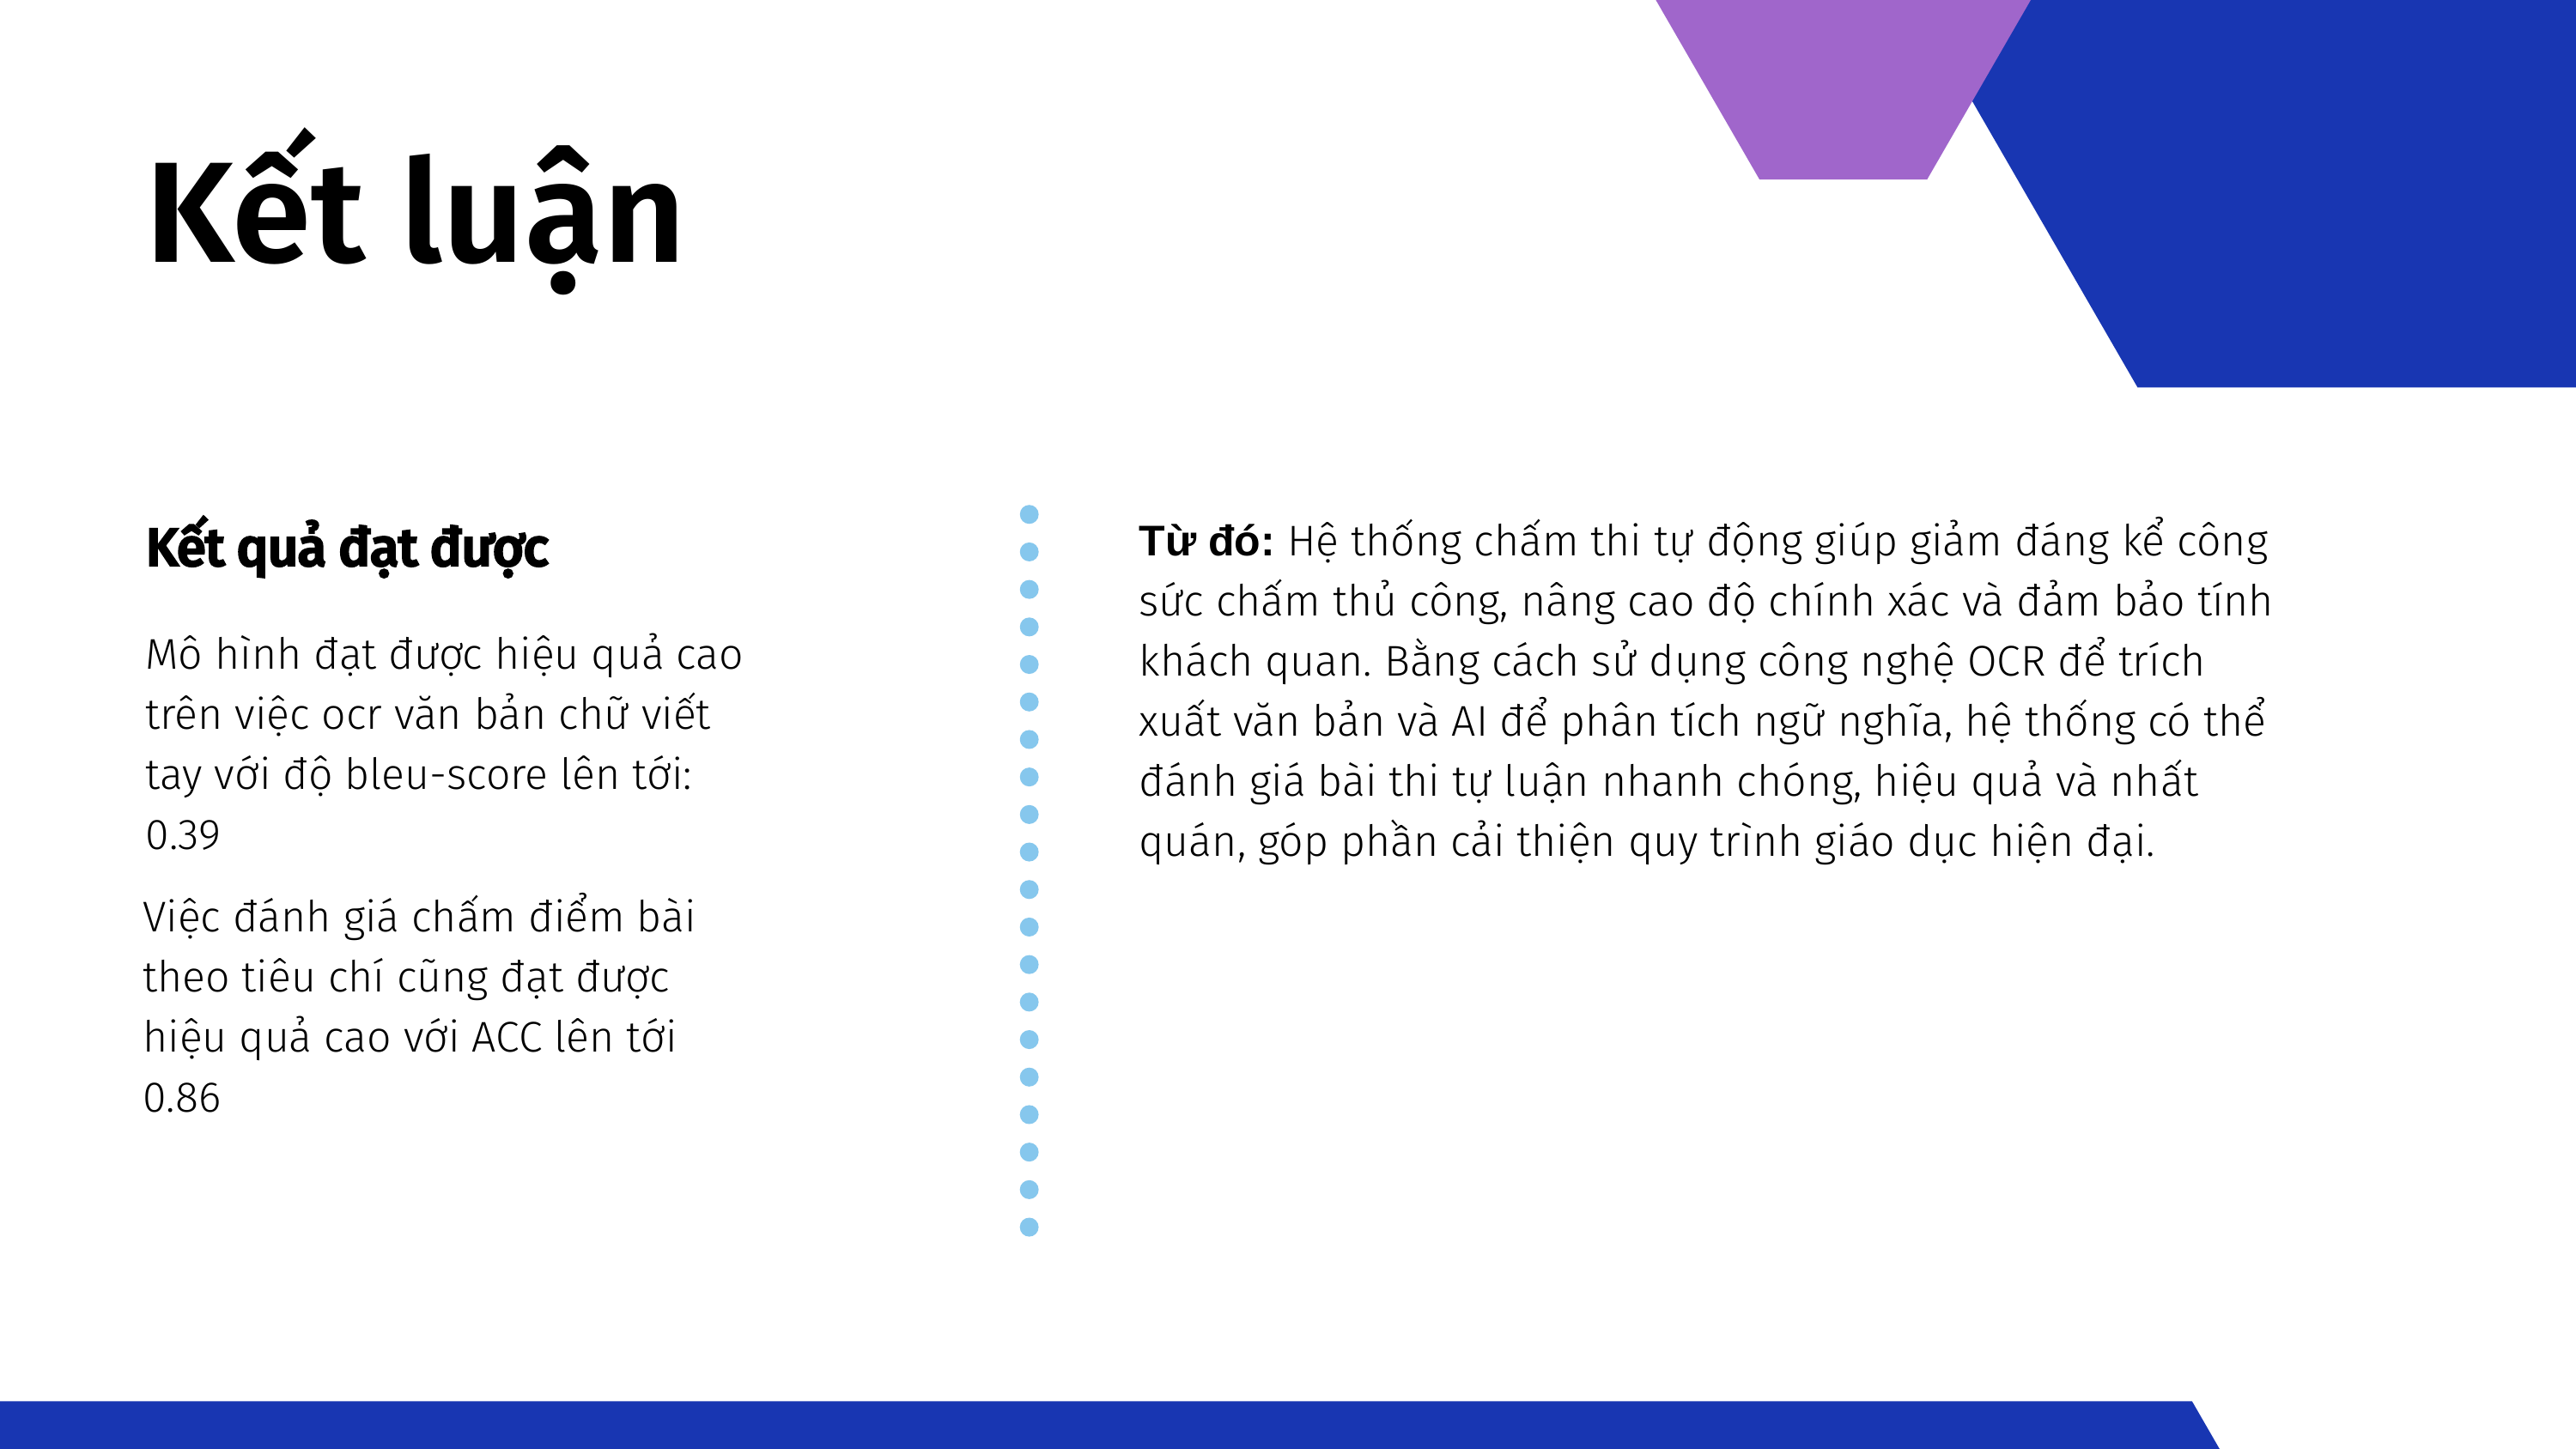

Kết luận
Từ đó: Hệ thống chấm thi tự động giúp giảm đáng kể công sức chấm thủ công, nâng cao độ chính xác và đảm bảo tính khách quan. Bằng cách sử dụng công nghệ OCR để trích xuất văn bản và AI để phân tích ngữ nghĩa, hệ thống có thể đánh giá bài thi tự luận nhanh chóng, hiệu quả và nhất quán, góp phần cải thiện quy trình giáo dục hiện đại.
Kết quả đạt được
Mô hình đạt được hiệu quả cao trên việc ocr văn bản chữ viết tay với độ bleu-score lên tới: 0.39

Việc đánh giá chấm điểm bài theo tiêu chí cũng đạt được hiệu quả cao với ACC lên tới 0.86